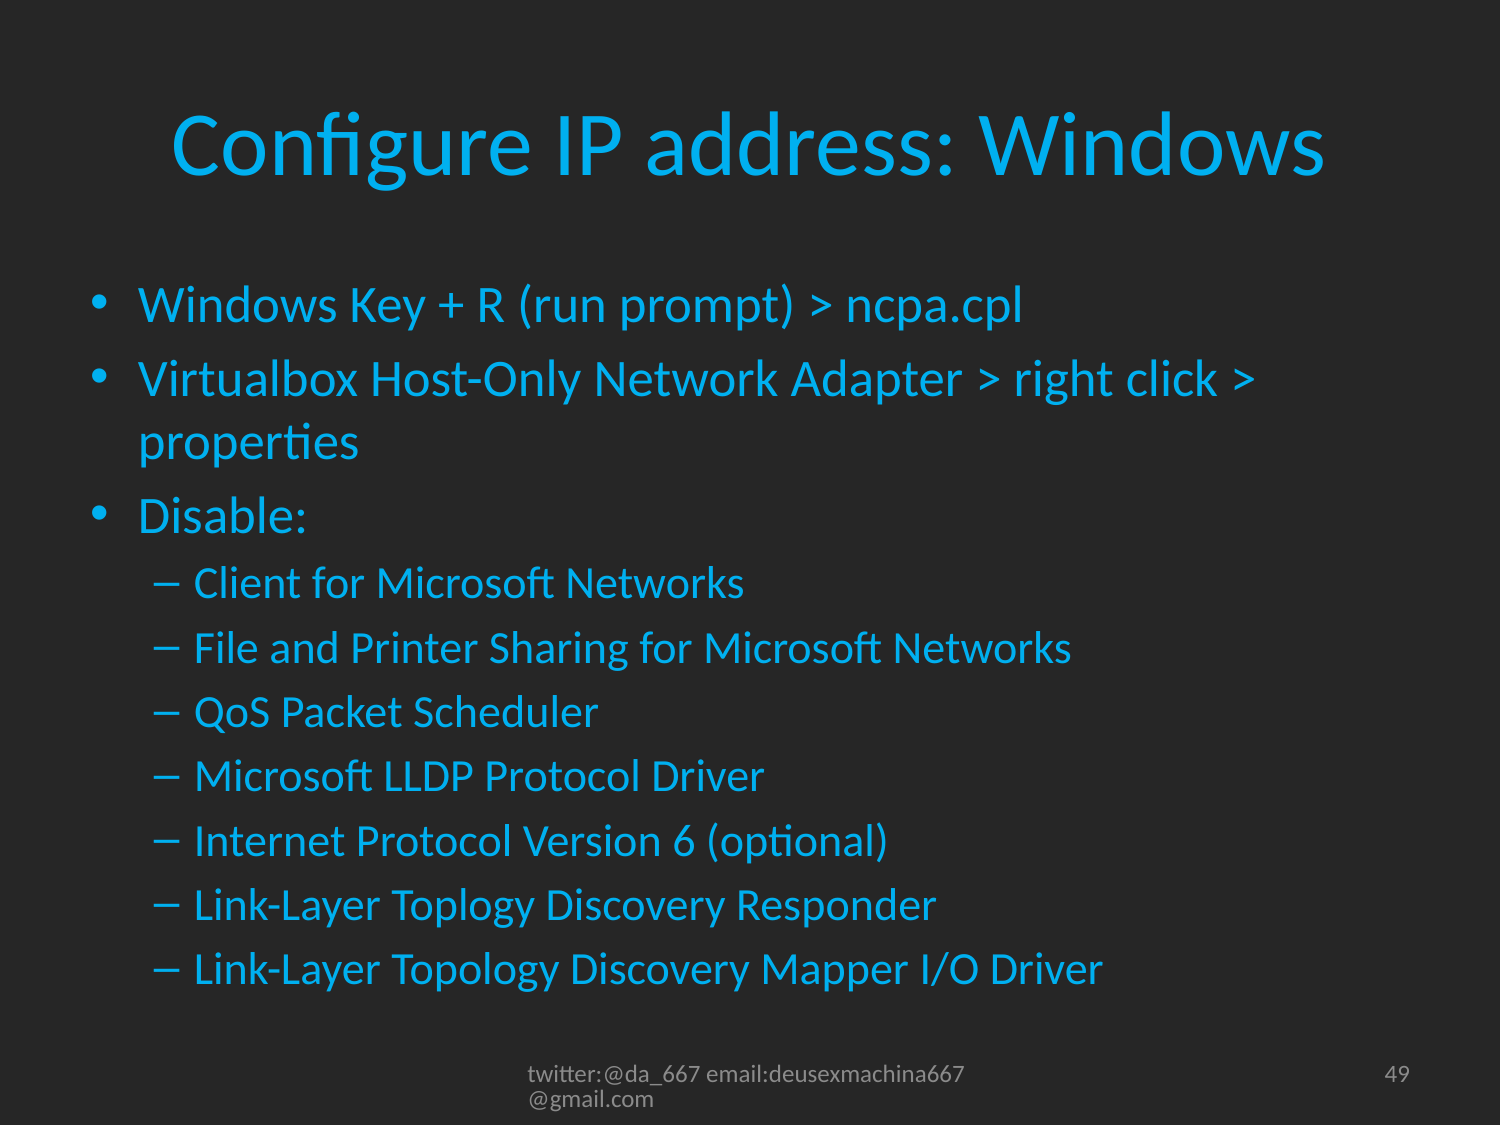

# Configure IP address: Windows
Windows Key + R (run prompt) > ncpa.cpl
Virtualbox Host-Only Network Adapter > right click > properties
Disable:
Client for Microsoft Networks
File and Printer Sharing for Microsoft Networks
QoS Packet Scheduler
Microsoft LLDP Protocol Driver
Internet Protocol Version 6 (optional)
Link-Layer Toplogy Discovery Responder
Link-Layer Topology Discovery Mapper I/O Driver

twitter:@da_667 email:deusexmachina667@gmail.com
49